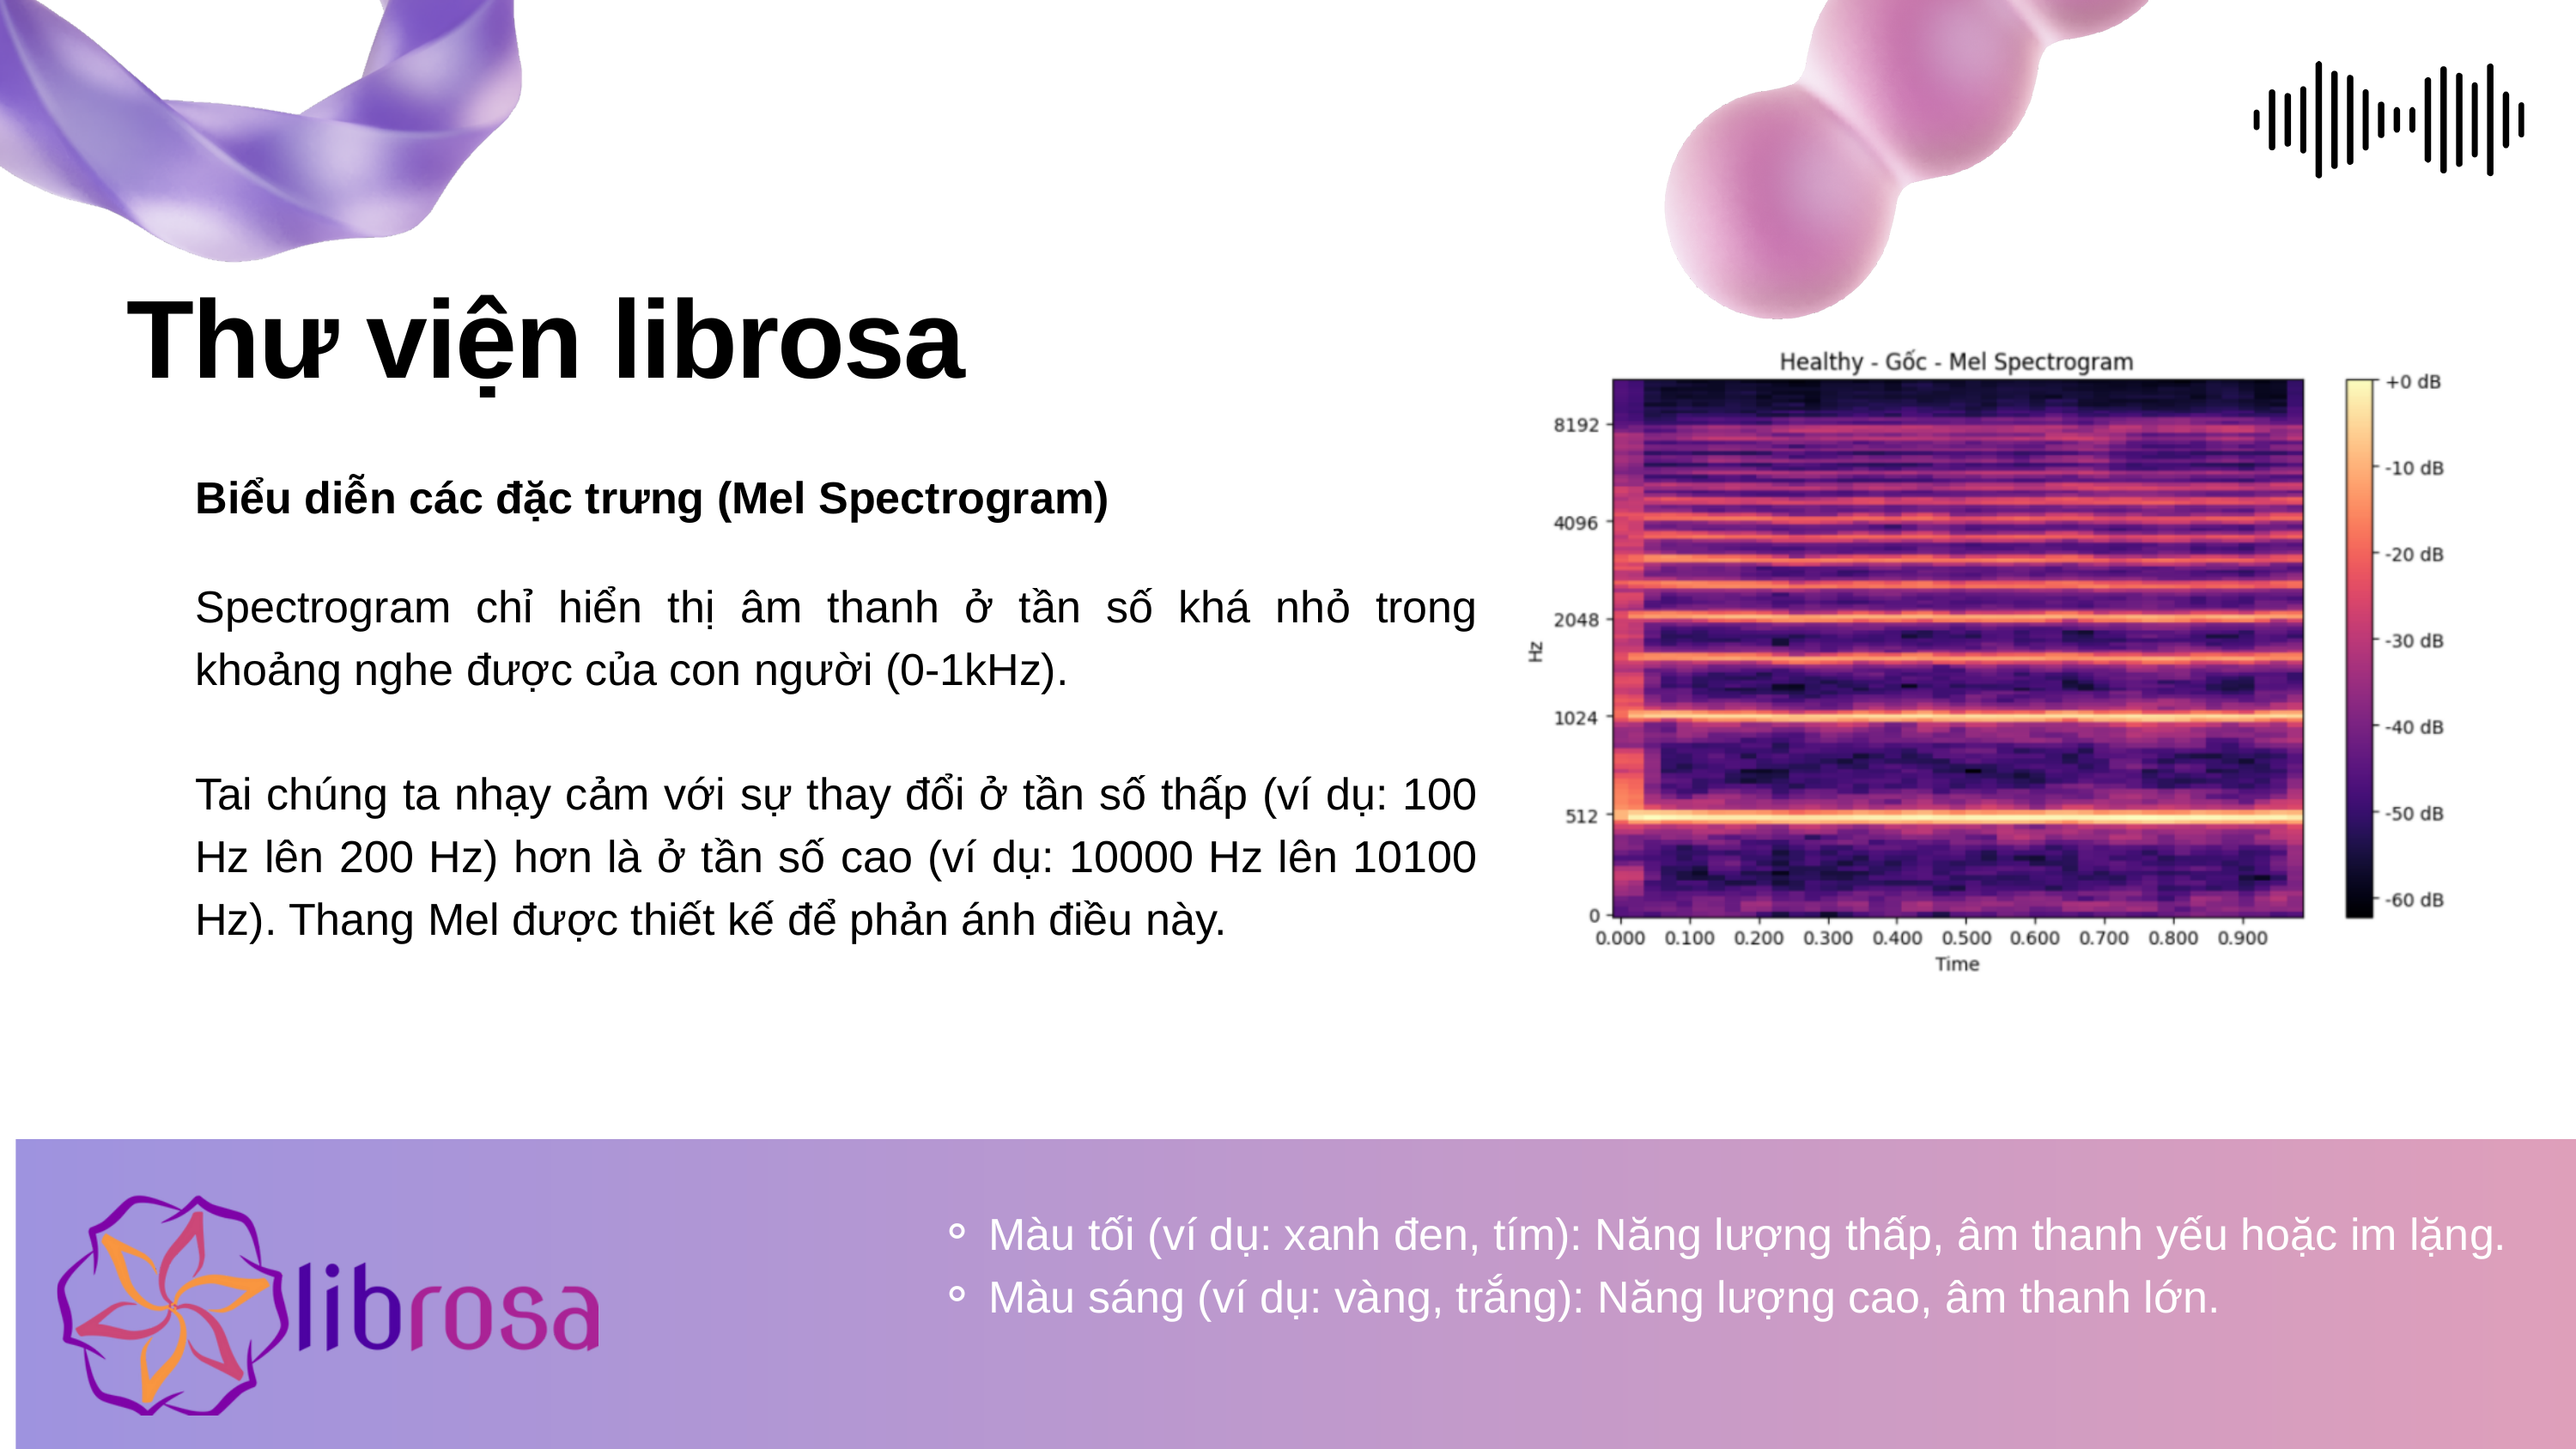

Thư viện librosa

Biểu diễn các đặc trưng (Mel Spectrogram)
Spectrogram chỉ hiển thị âm thanh ở tần số khá nhỏ trong khoảng nghe được của con người (0-1kHz).

Tai chúng ta nhạy cảm với sự thay đổi ở tần số thấp (ví dụ: 100 Hz lên 200 Hz) hơn là ở tần số cao (ví dụ: 10000 Hz lên 10100 Hz). Thang Mel được thiết kế để phản ánh điều này.

Màu tối (ví dụ: xanh đen, tím): Năng lượng thấp, âm thanh yếu hoặc im lặng.
Màu sáng (ví dụ: vàng, trắng): Năng lượng cao, âm thanh lớn.